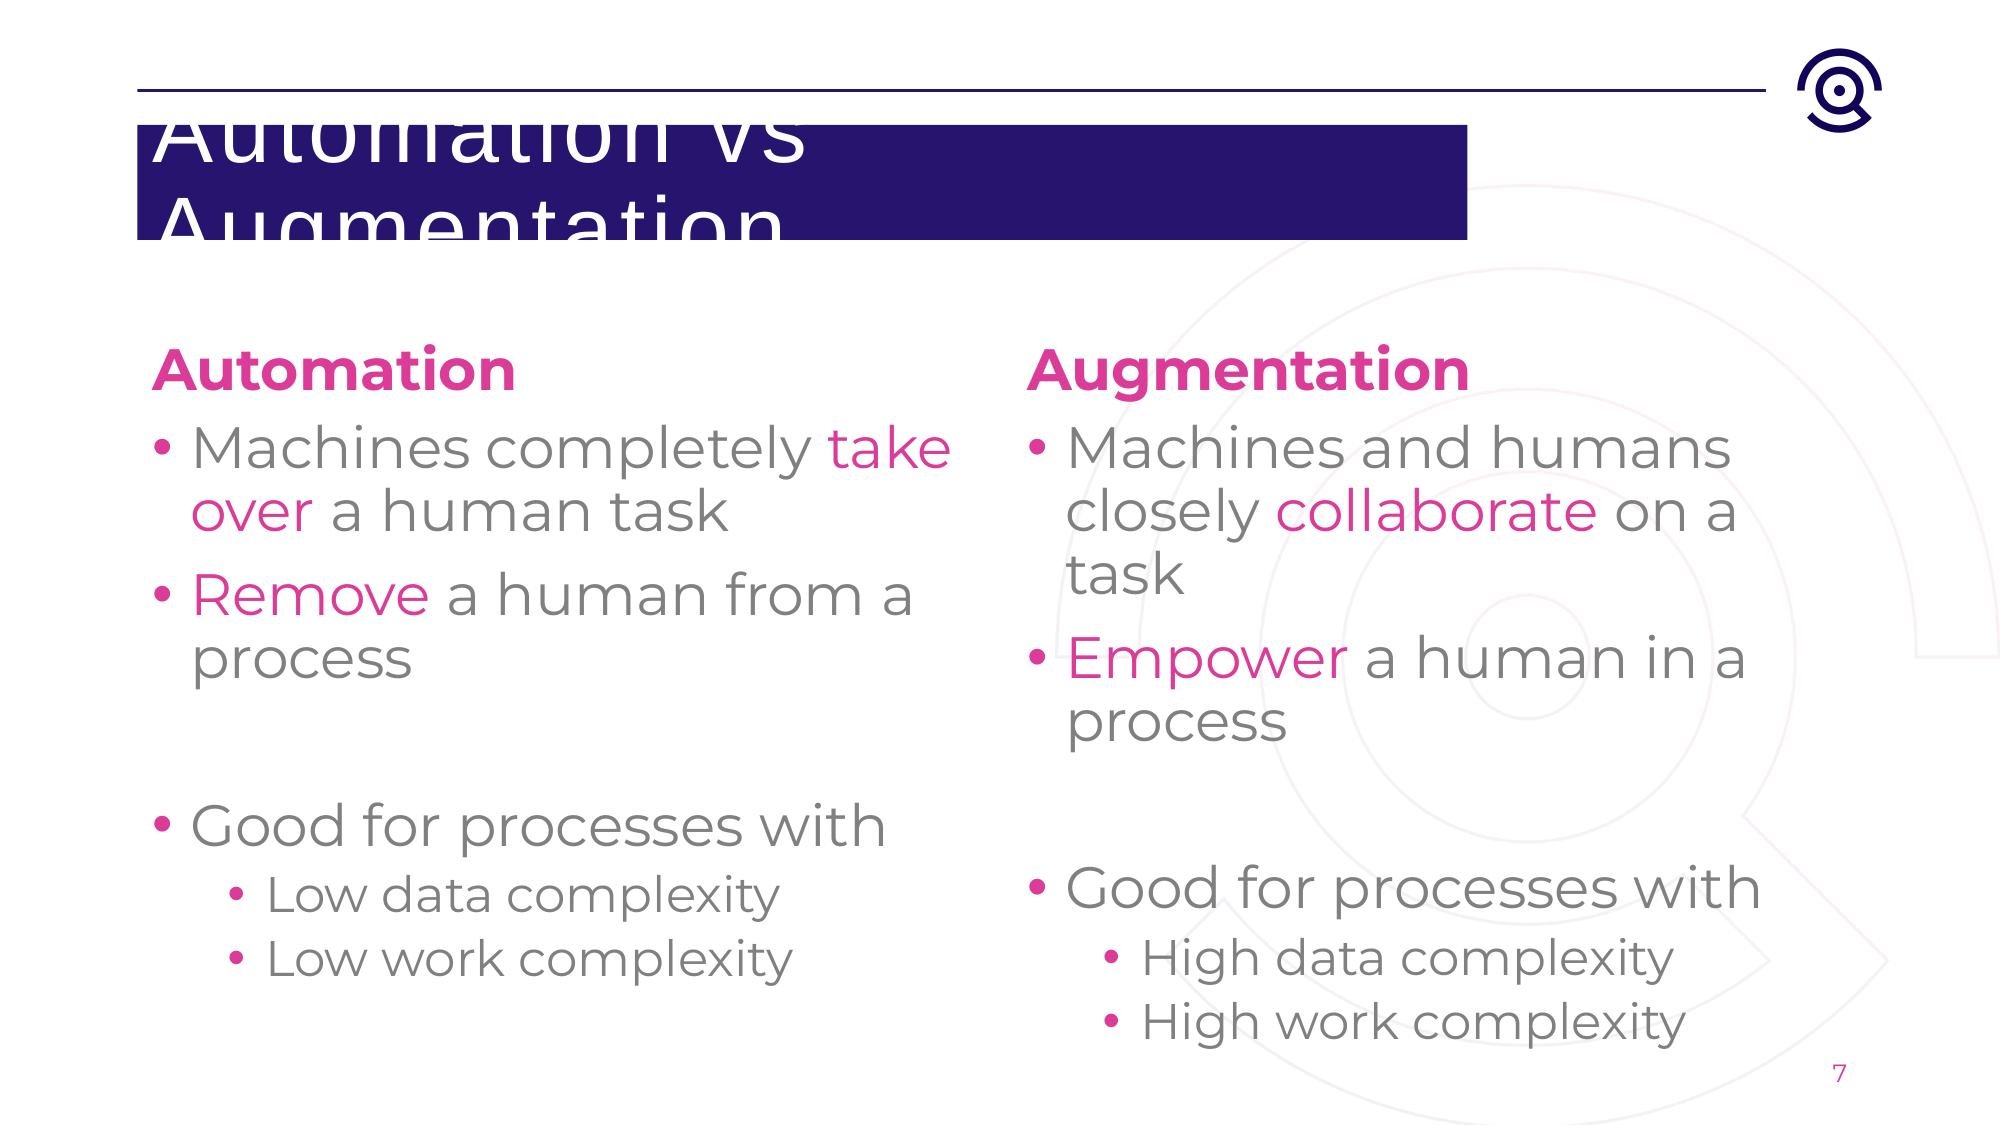

# Automation vs Augmentation
Automation
Augmentation
Machines completely take over a human task
Remove a human from a process

Good for processes with
Low data complexity
Low work complexity
Machines and humans closely collaborate on a task
Empower a human in a process

Good for processes with
High data complexity
High work complexity
7